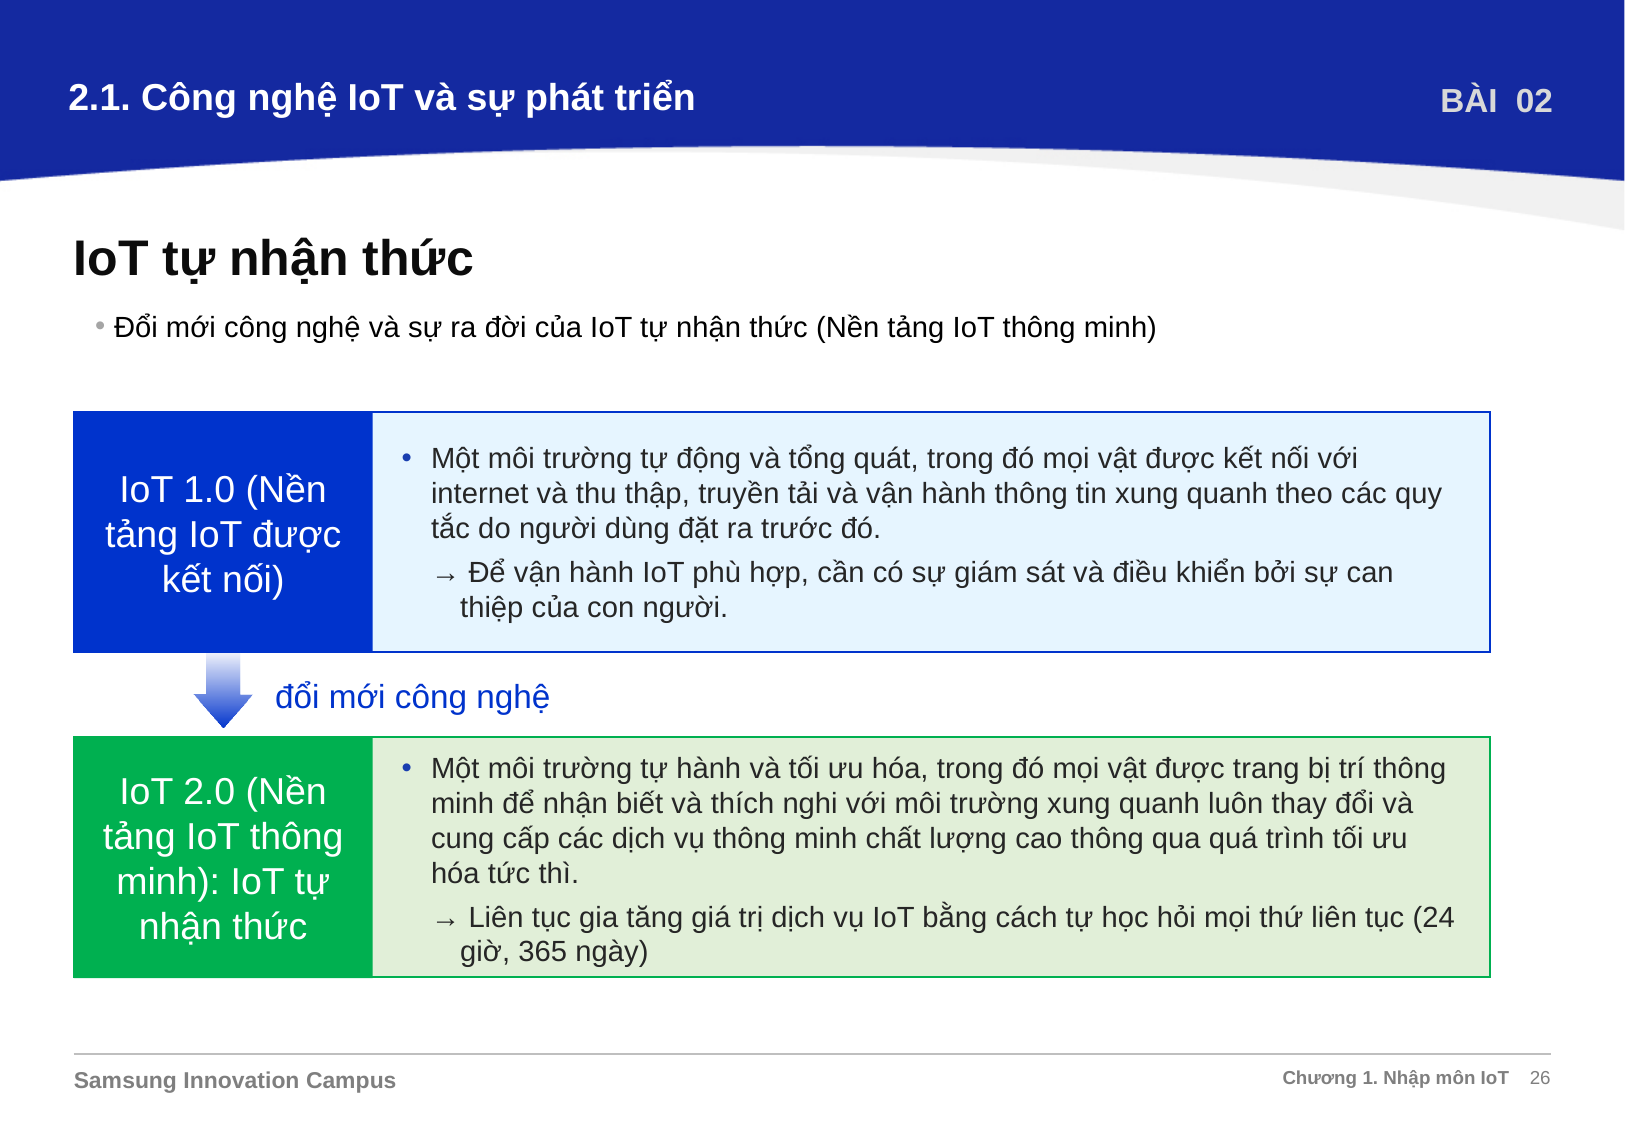

2.1. Công nghệ IoT và sự phát triển
BÀI  02
IoT tự nhận thức
Đổi mới công nghệ và sự ra đời của IoT tự nhận thức (Nền tảng IoT thông minh)

IoT 1.0 (Nền tảng IoT được kết nối)
Một môi trường tự động và tổng quát, trong đó mọi vật được kết nối với internet và thu thập, truyền tải và vận hành thông tin xung quanh theo các quy tắc do người dùng đặt ra trước đó.
→ Để vận hành IoT phù hợp, cần có sự giám sát và điều khiển bởi sự can thiệp của con người.

đổi mới công nghệ

IoT 2.0 (Nền tảng IoT thông minh): IoT tự nhận thức
Một môi trường tự hành và tối ưu hóa, trong đó mọi vật được trang bị trí thông minh để nhận biết và thích nghi với môi trường xung quanh luôn thay đổi và cung cấp các dịch vụ thông minh chất lượng cao thông qua quá trình tối ưu hóa tức thì.
→ Liên tục gia tăng giá trị dịch vụ IoT bằng cách tự học hỏi mọi thứ liên tục (24 giờ, 365 ngày)